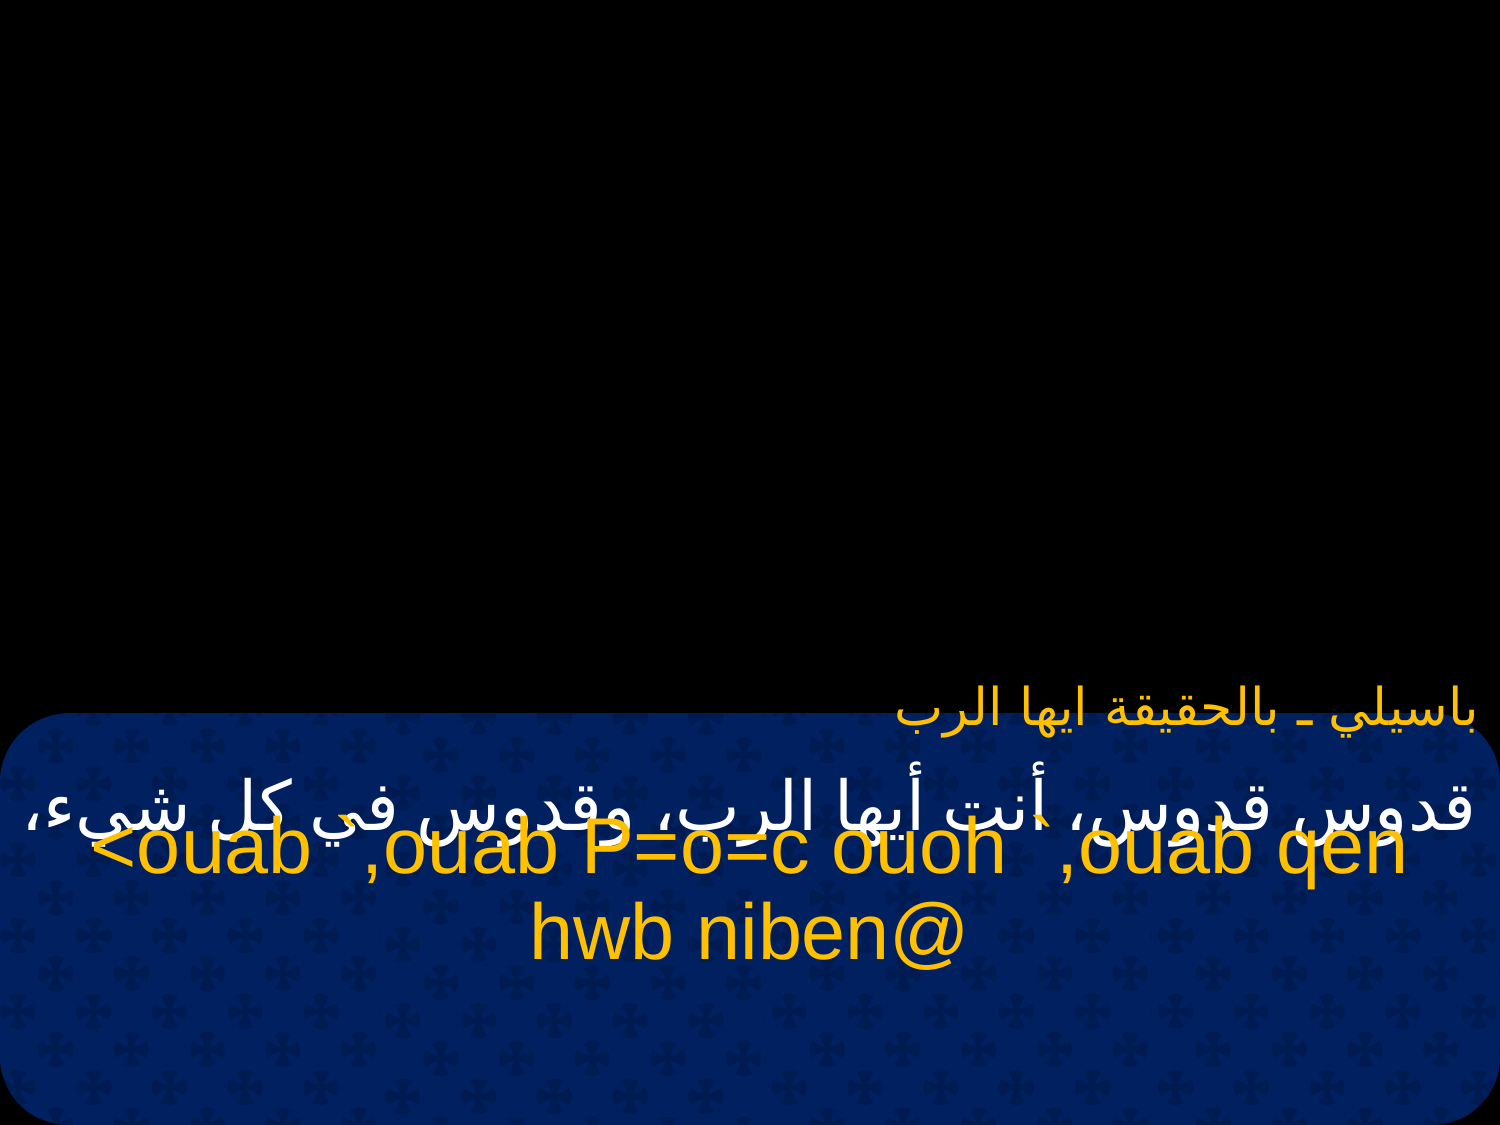

باسيلي ـ بالحقيقة ايها الرب
# قدوس قدوس، أنت أيها الرب، وقدوس في كل شيء،
<ouab `,ouab P=o=c ouoh `,ouab qen hwb niben@